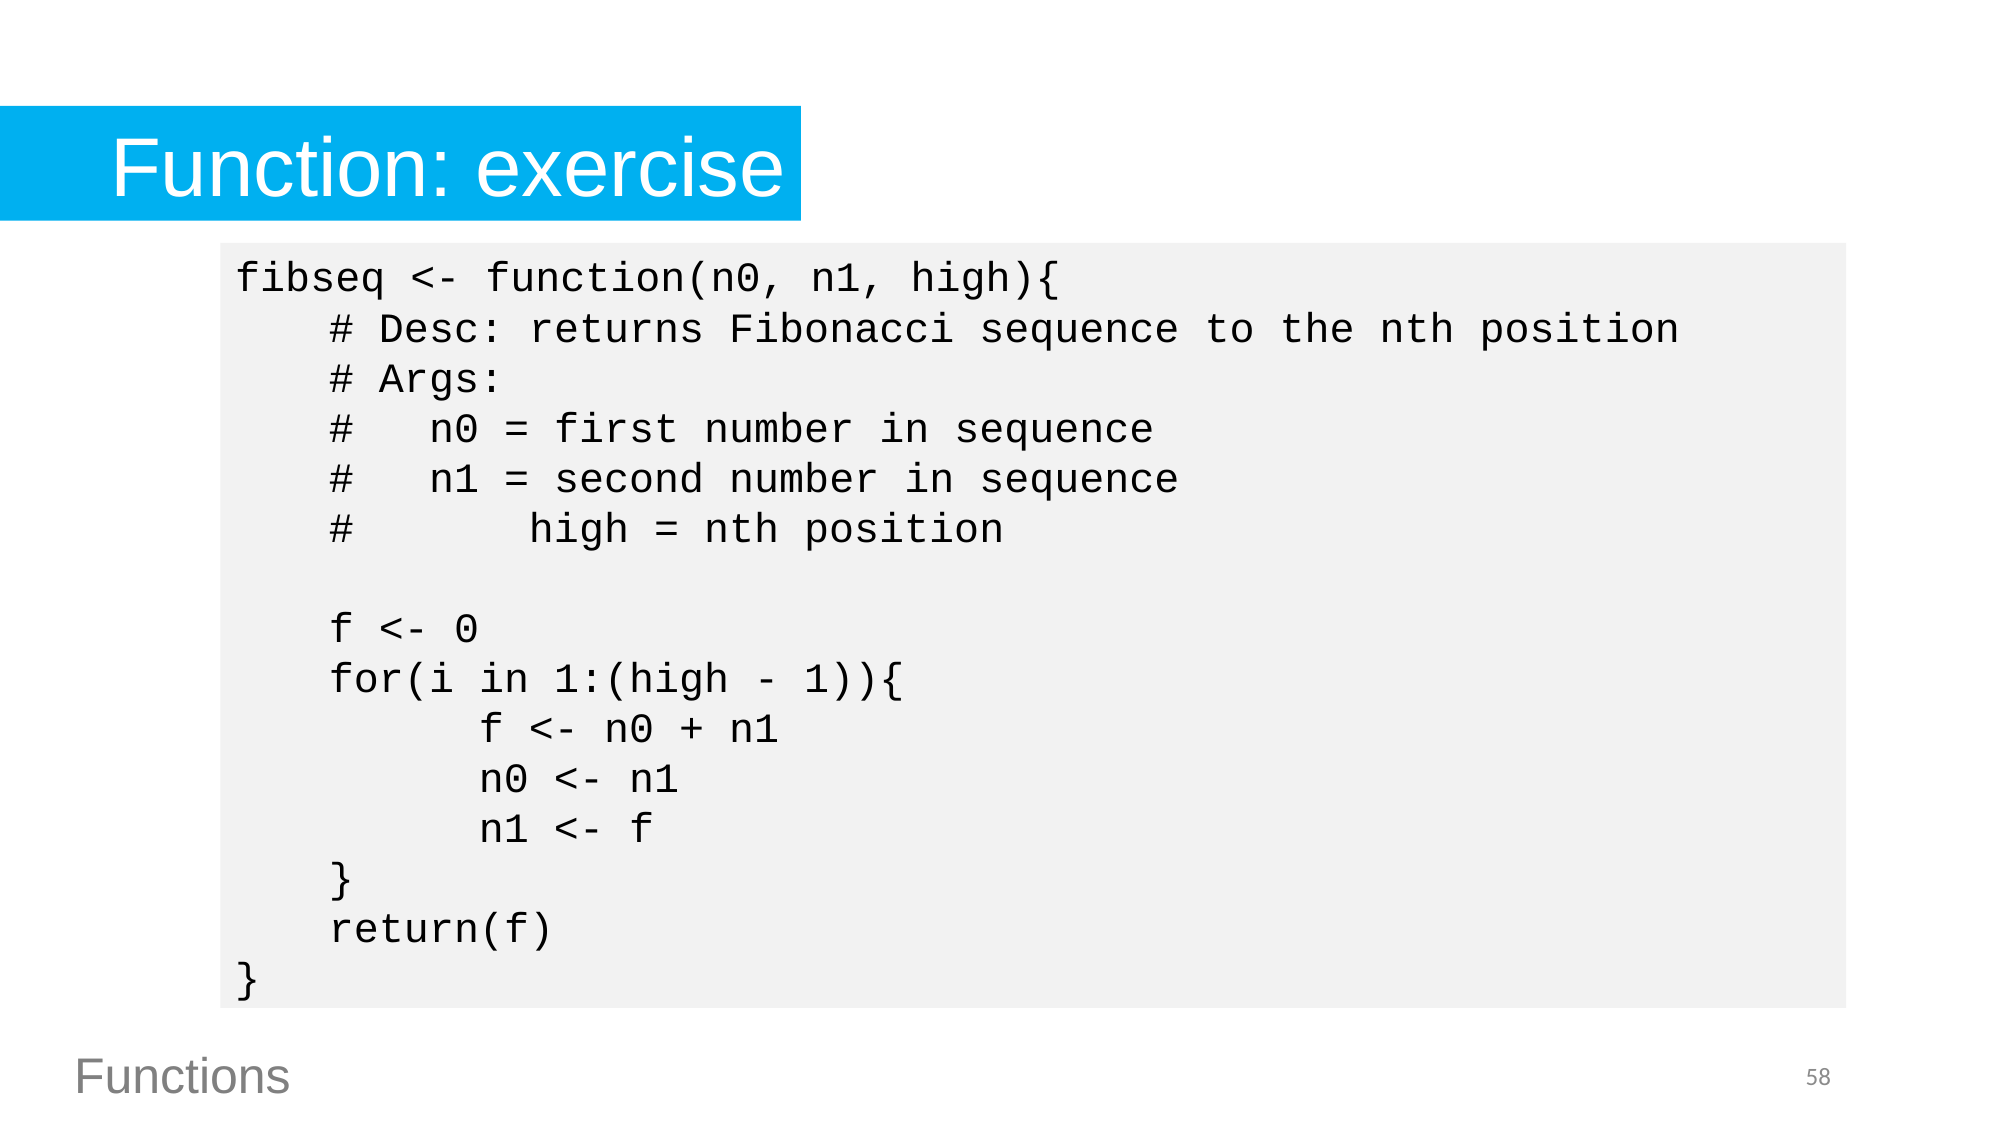

Function: exercise
fibseq <- function(n0, n1, high){
	# Desc: returns Fibonacci sequence to the nth position
	# Args:
	#   n0 = first number in sequence
	#   n1 = second number in sequence
	# 	  high = nth position

	f <- 0
	for(i in 1:(high - 1)){
		f <- n0 + n1
		n0 <- n1
		n1 <- f
	}
	return(f)
}
Functions
58